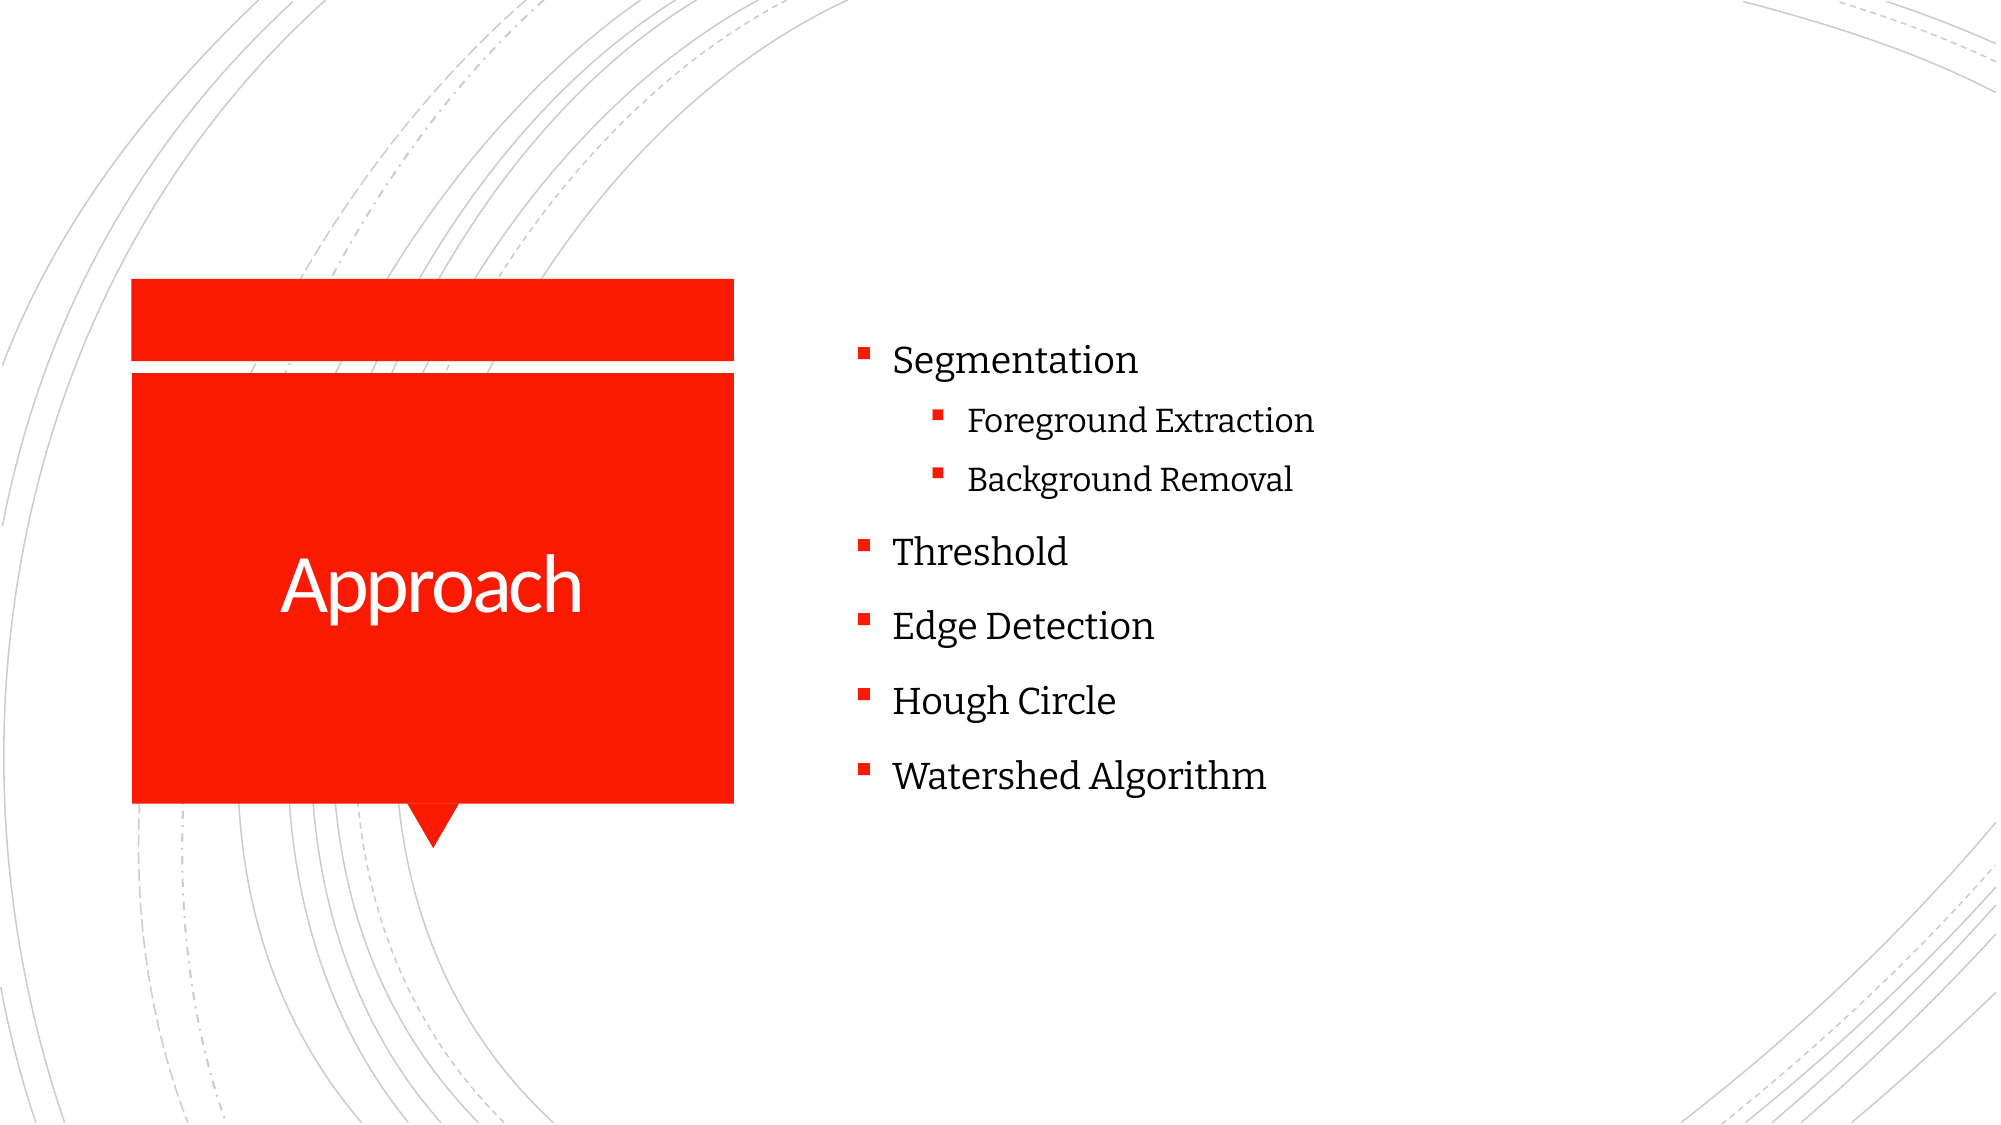

Segmentation
Foreground Extraction
Background Removal
Threshold
Edge Detection
Hough Circle
Watershed Algorithm
# Approach